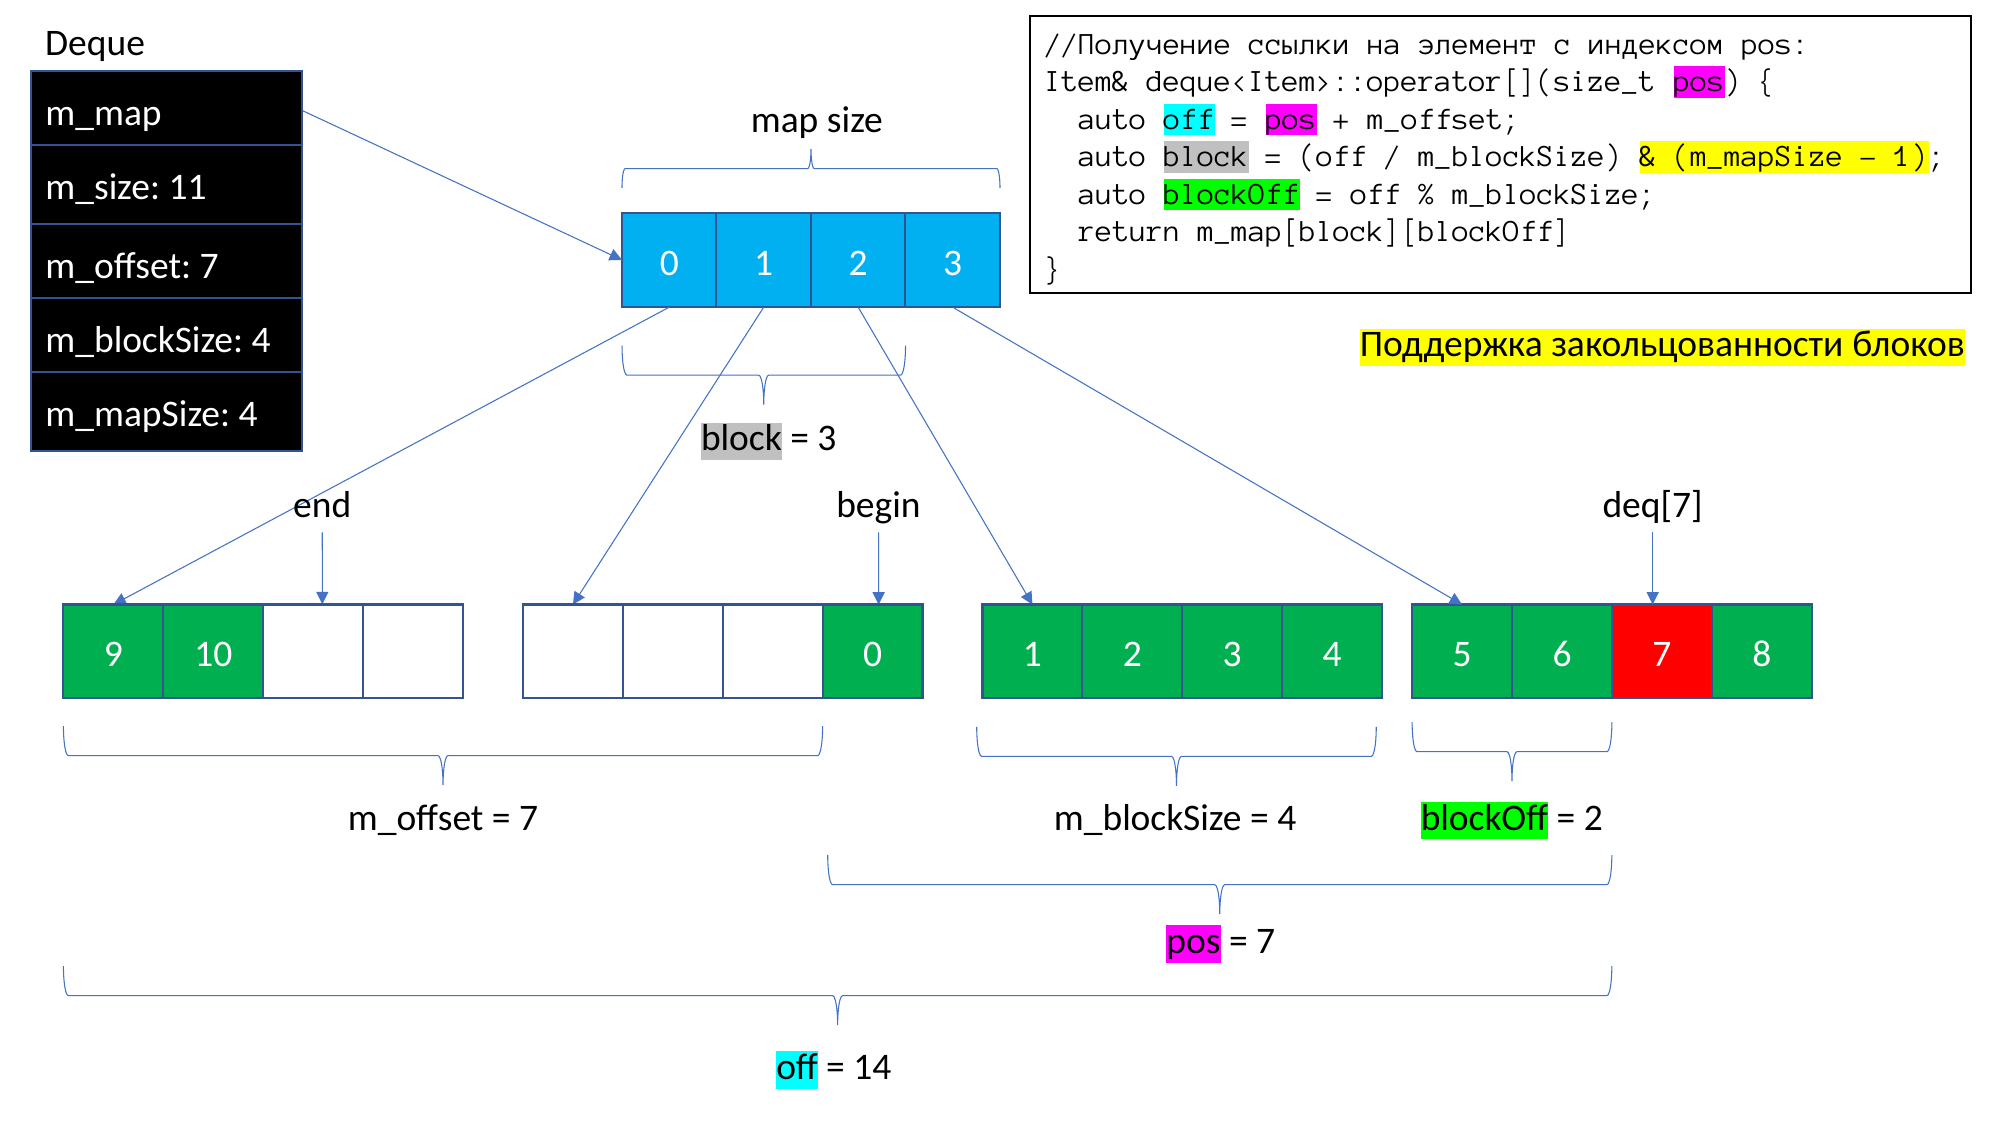

Deque
//Получение ссылки на элемент с индексом pos:
Item& deque<Item>::operator[](size_t pos) {
  auto off = pos + m_offset;
  auto block = (off / m_blockSize) & (m_mapSize – 1);
  auto blockOff = off % m_blockSize;
  return m_map[block][blockOff]
}
m_map
m_size: 11
m_offset: 7
m_blockSize: 4
m_mapSize: 4
map size
0
1
2
3

Поддержка закольцованности блоков

block = 3
end
begin
deq[7]

9
10

0
1
2
3
4
5
6
7
8

m_offset = 7
blockOff = 2
m_blockSize = 4
pos = 7
off = 14